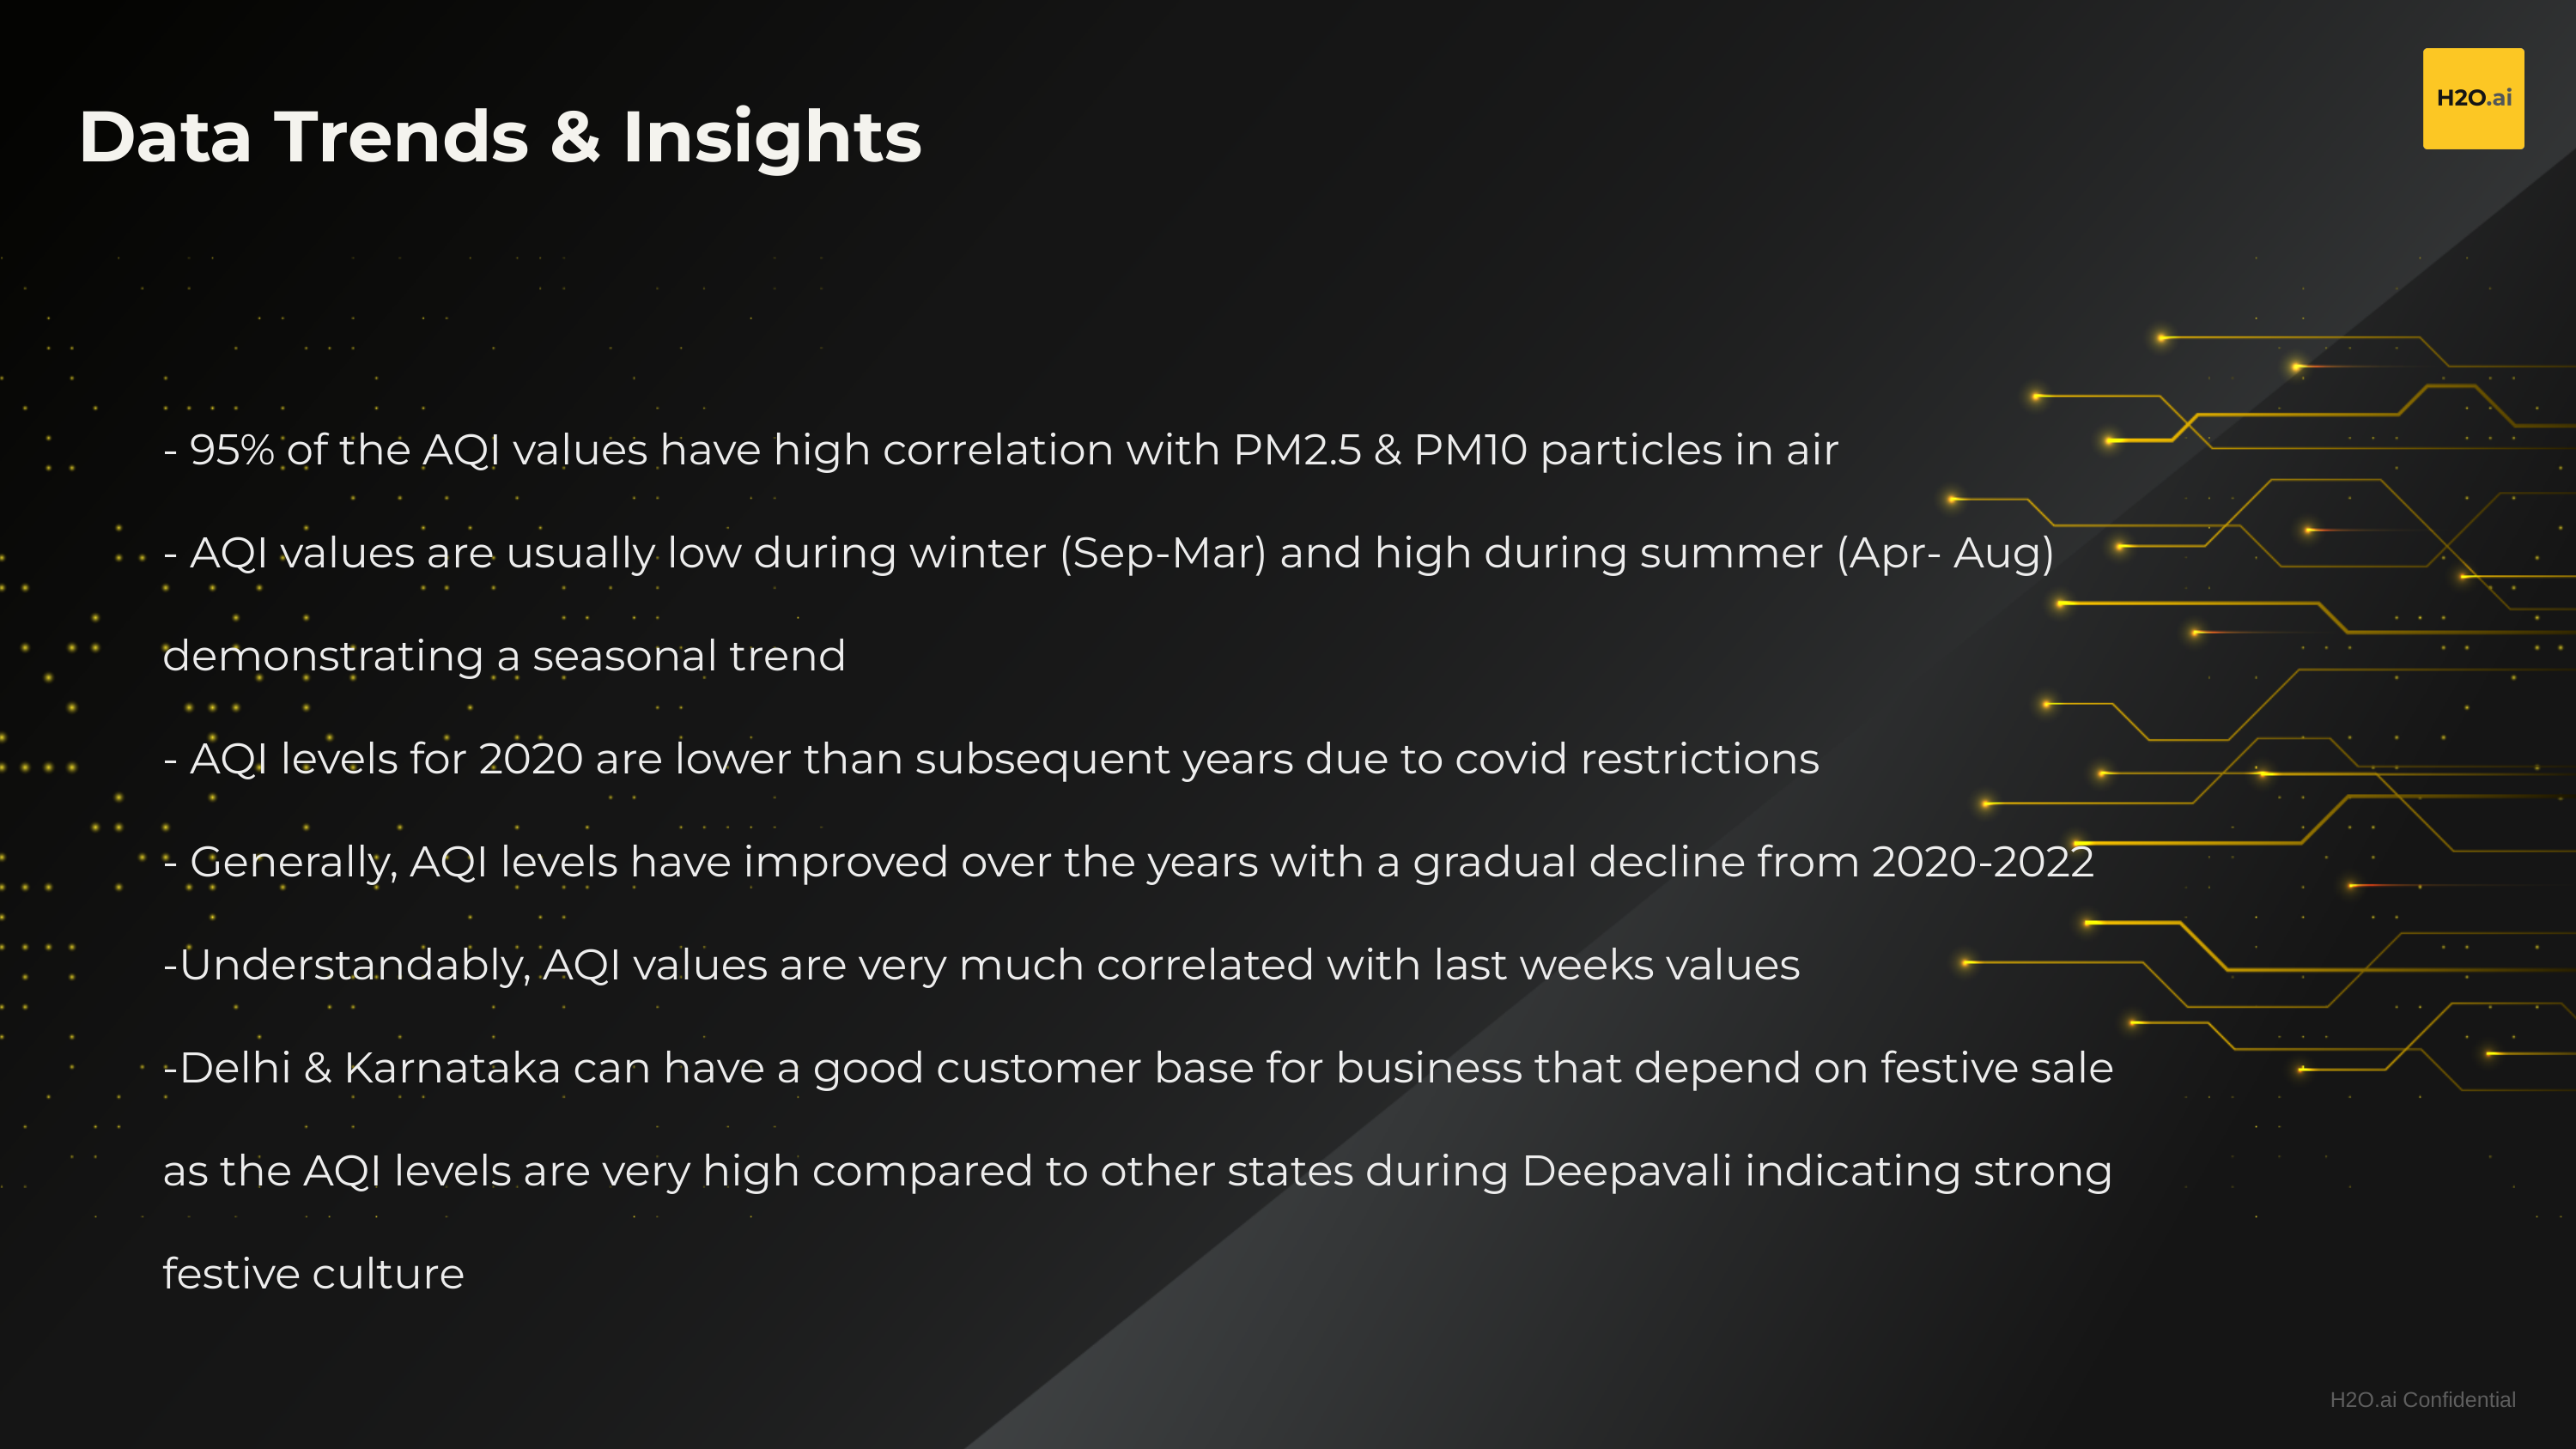

Data Trends & Insights
- 95% of the AQI values have high correlation with PM2.5 & PM10 particles in air
- AQI values are usually low during winter (Sep-Mar) and high during summer (Apr- Aug)      demonstrating a seasonal trend
- AQI levels for 2020 are lower than subsequent years due to covid restrictions
- Generally, AQI levels have improved over the years with a gradual decline from 2020-2022
-Understandably, AQI values are very much correlated with last weeks values
-Delhi & Karnataka can have a good customer base for business that depend on festive sale as the AQI levels are very high compared to other states during Deepavali indicating strong festive culture